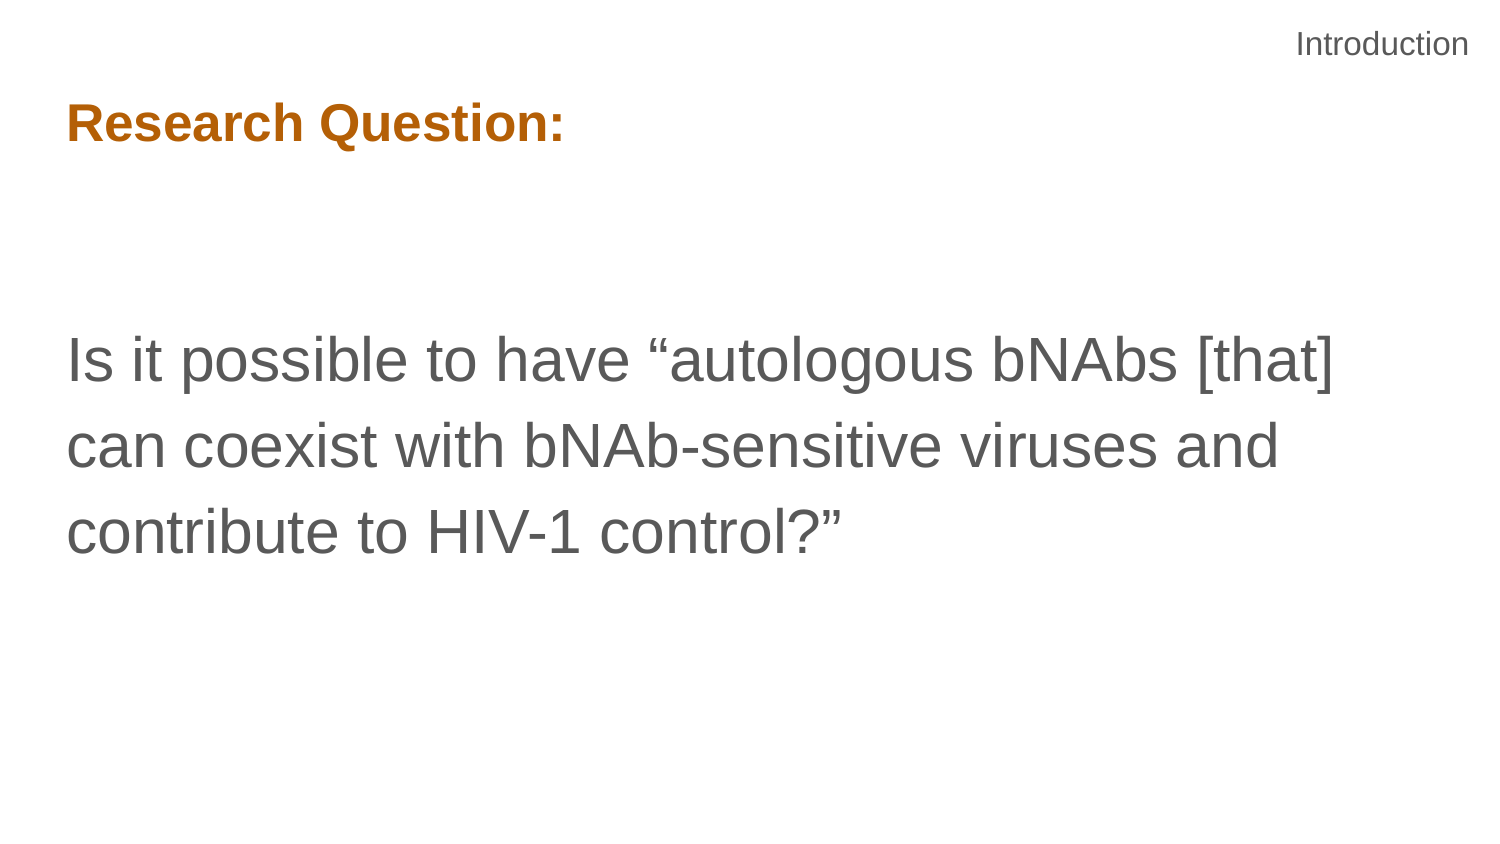

Introduction
# Research Question:
Is it possible to have “autologous bNAbs [that] can coexist with bNAb-sensitive viruses and contribute to HIV-1 control?”